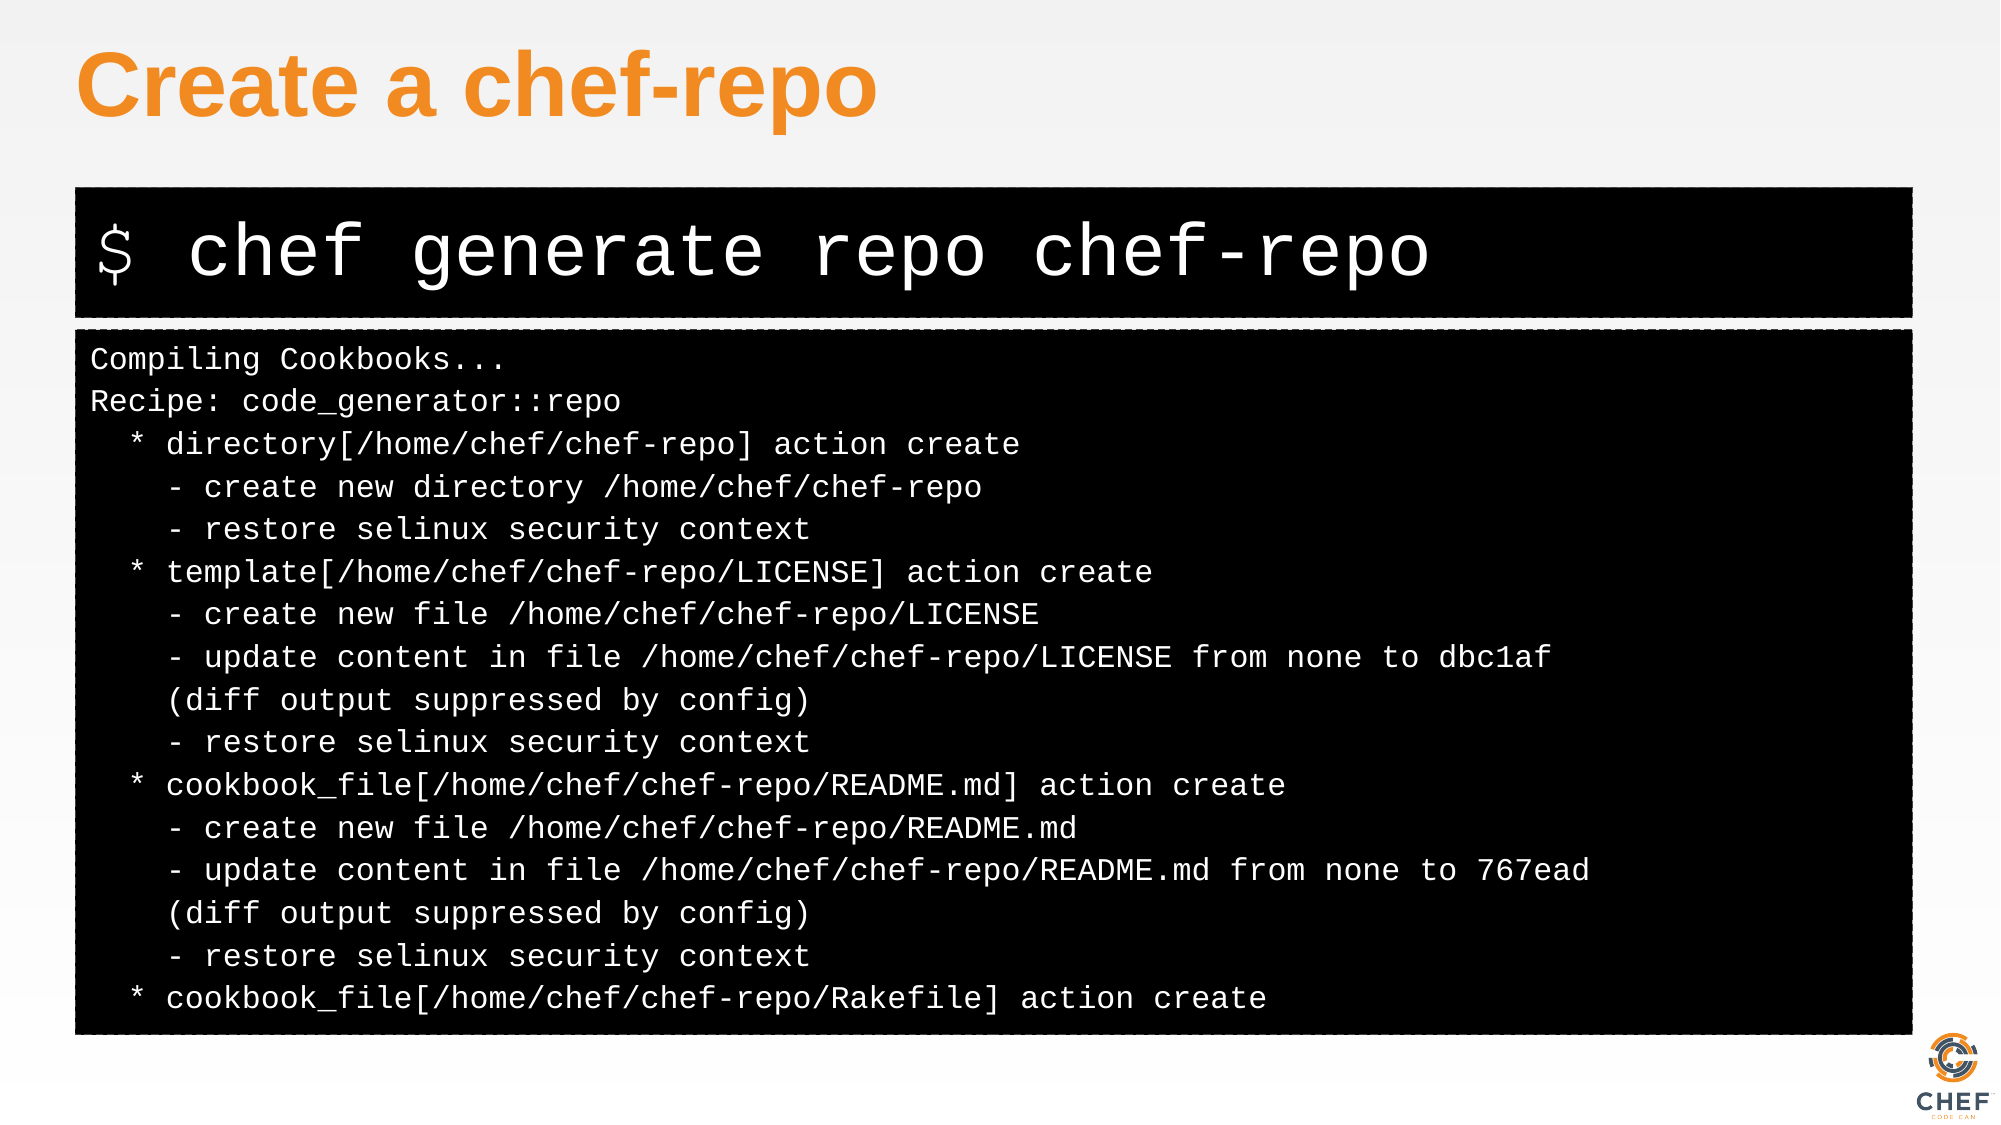

# Create a chef-repo
chef generate repo chef-repo
Compiling Cookbooks...
Recipe: code_generator::repo
  * directory[/home/chef/chef-repo] action create
    - create new directory /home/chef/chef-repo
    - restore selinux security context
  * template[/home/chef/chef-repo/LICENSE] action create
    - create new file /home/chef/chef-repo/LICENSE
    - update content in file /home/chef/chef-repo/LICENSE from none to dbc1af
    (diff output suppressed by config)
    - restore selinux security context
  * cookbook_file[/home/chef/chef-repo/README.md] action create
    - create new file /home/chef/chef-repo/README.md
    - update content in file /home/chef/chef-repo/README.md from none to 767ead
    (diff output suppressed by config)
    - restore selinux security context
  * cookbook_file[/home/chef/chef-repo/Rakefile] action create